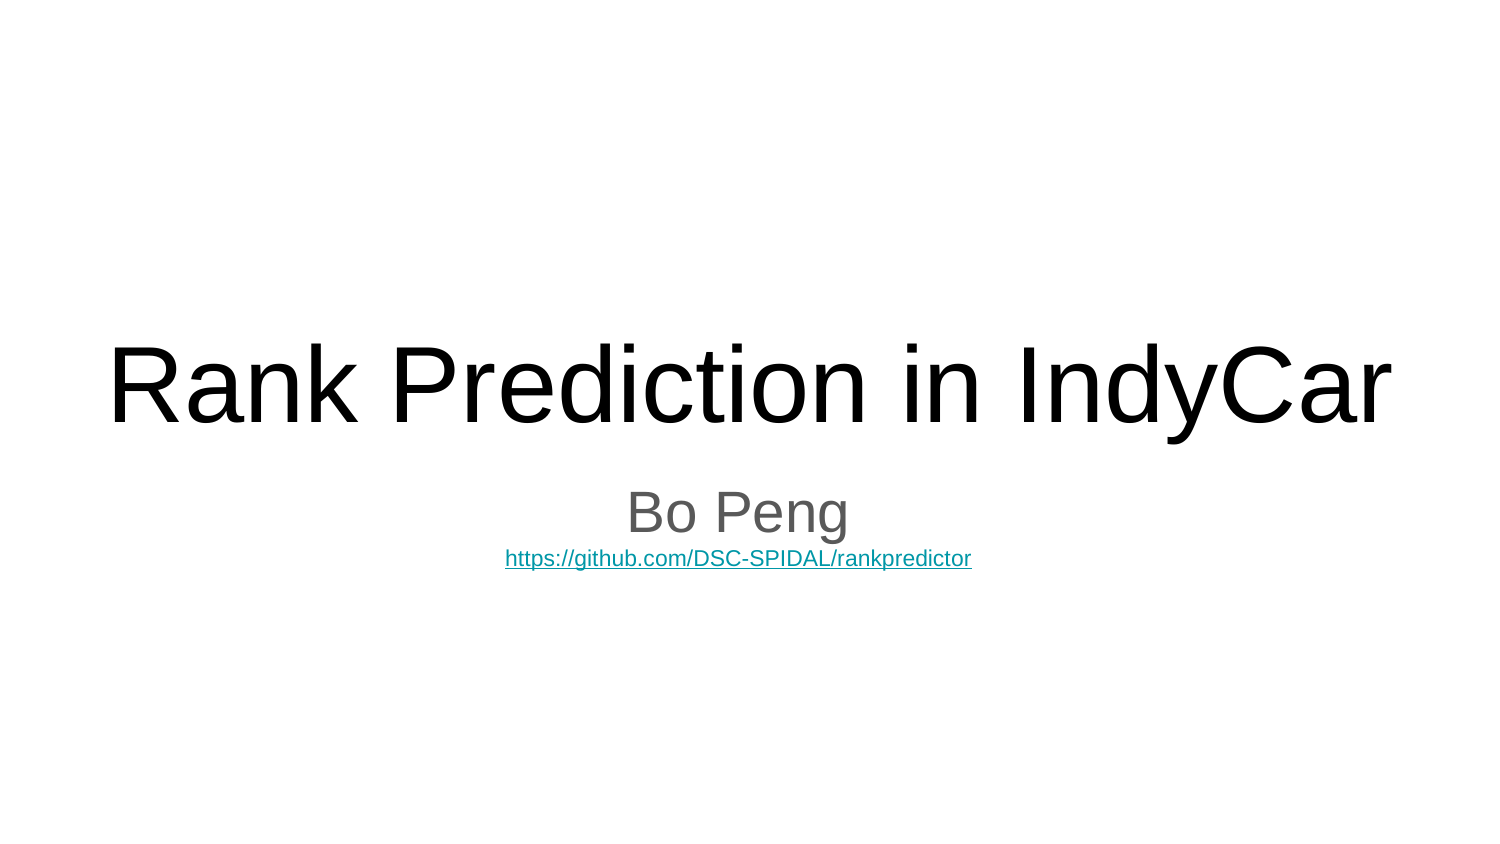

# Rank Prediction in IndyCar
Bo Peng
https://github.com/DSC-SPIDAL/rankpredictor